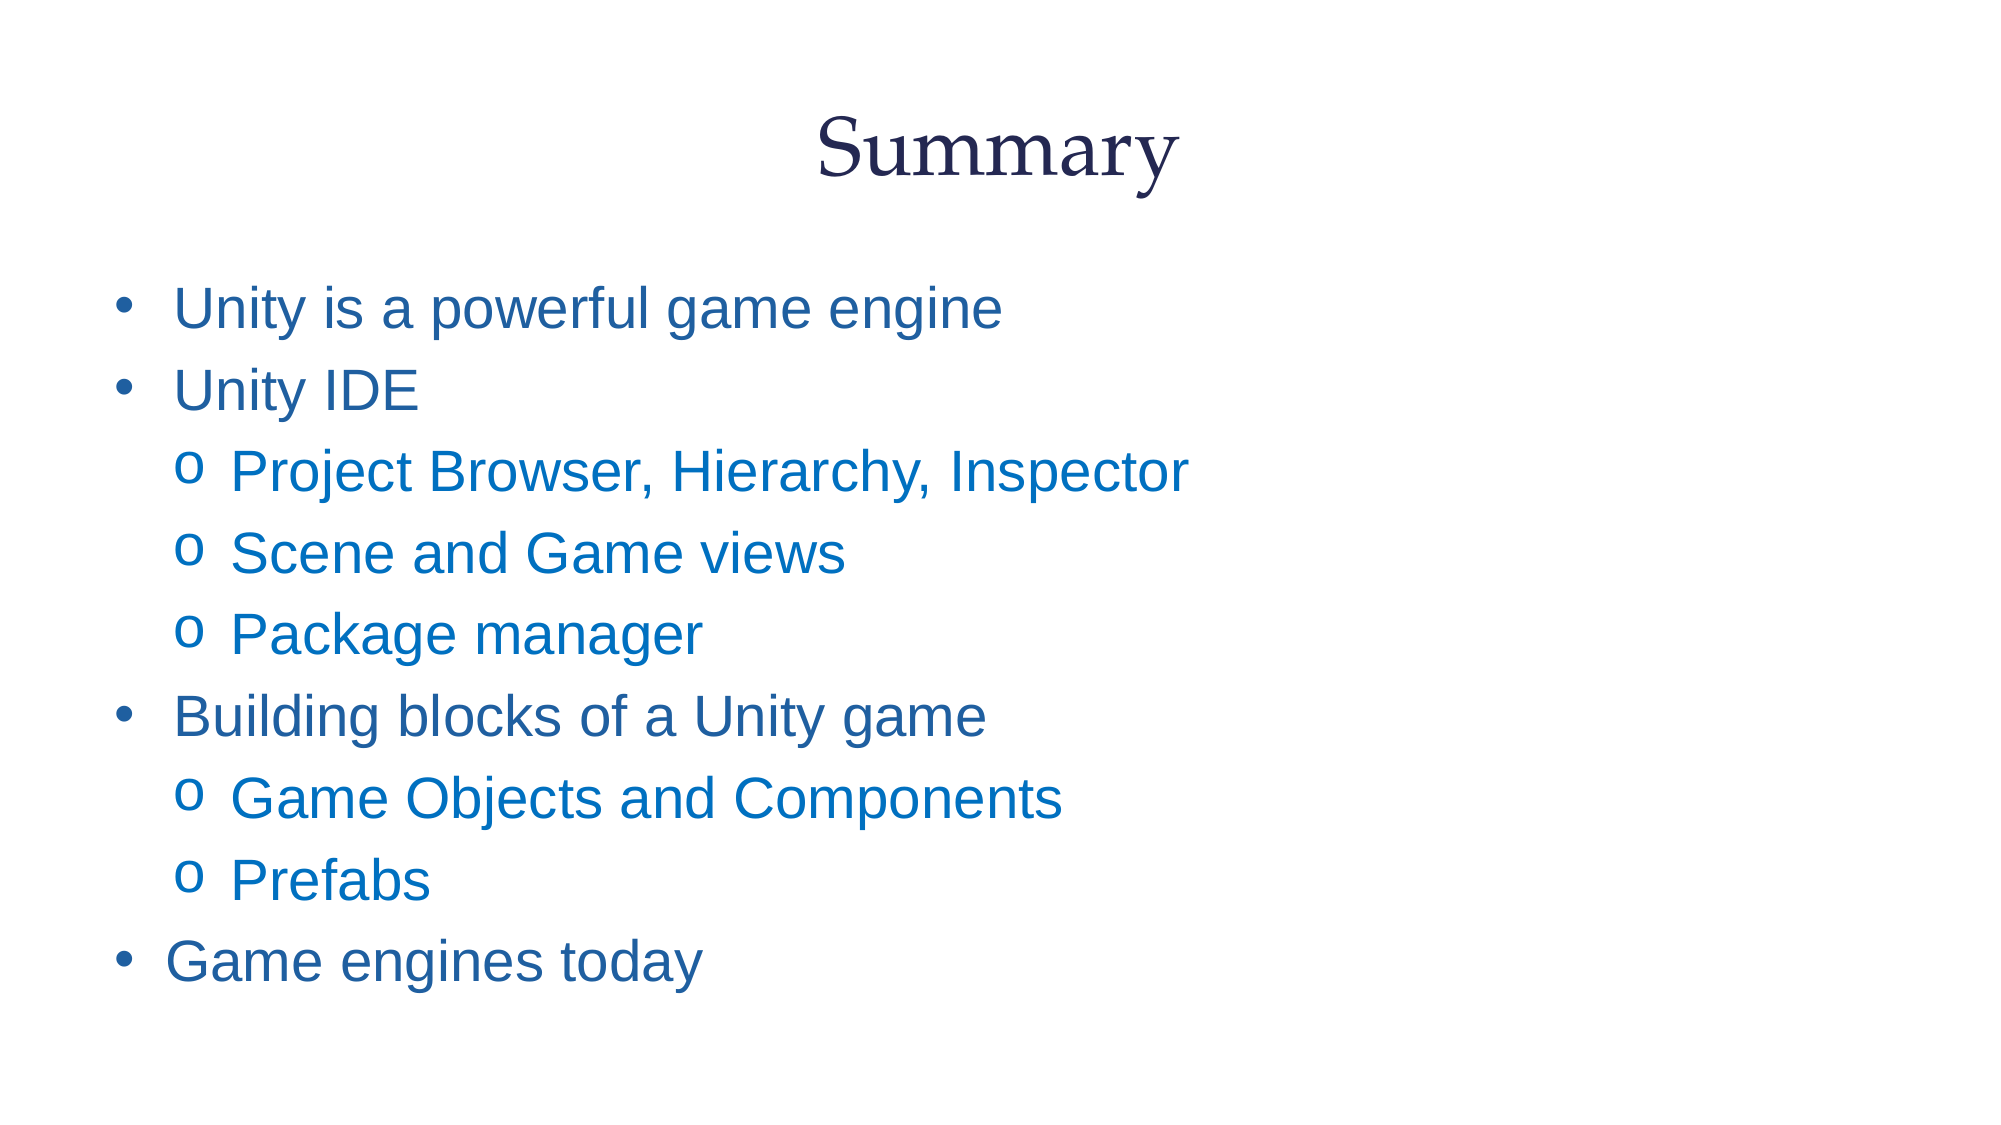

# Summary
Unity is a powerful game engine
Unity IDE
Project Browser, Hierarchy, Inspector
Scene and Game views
Package manager
Building blocks of a Unity game
Game Objects and Components
Prefabs
Game engines today